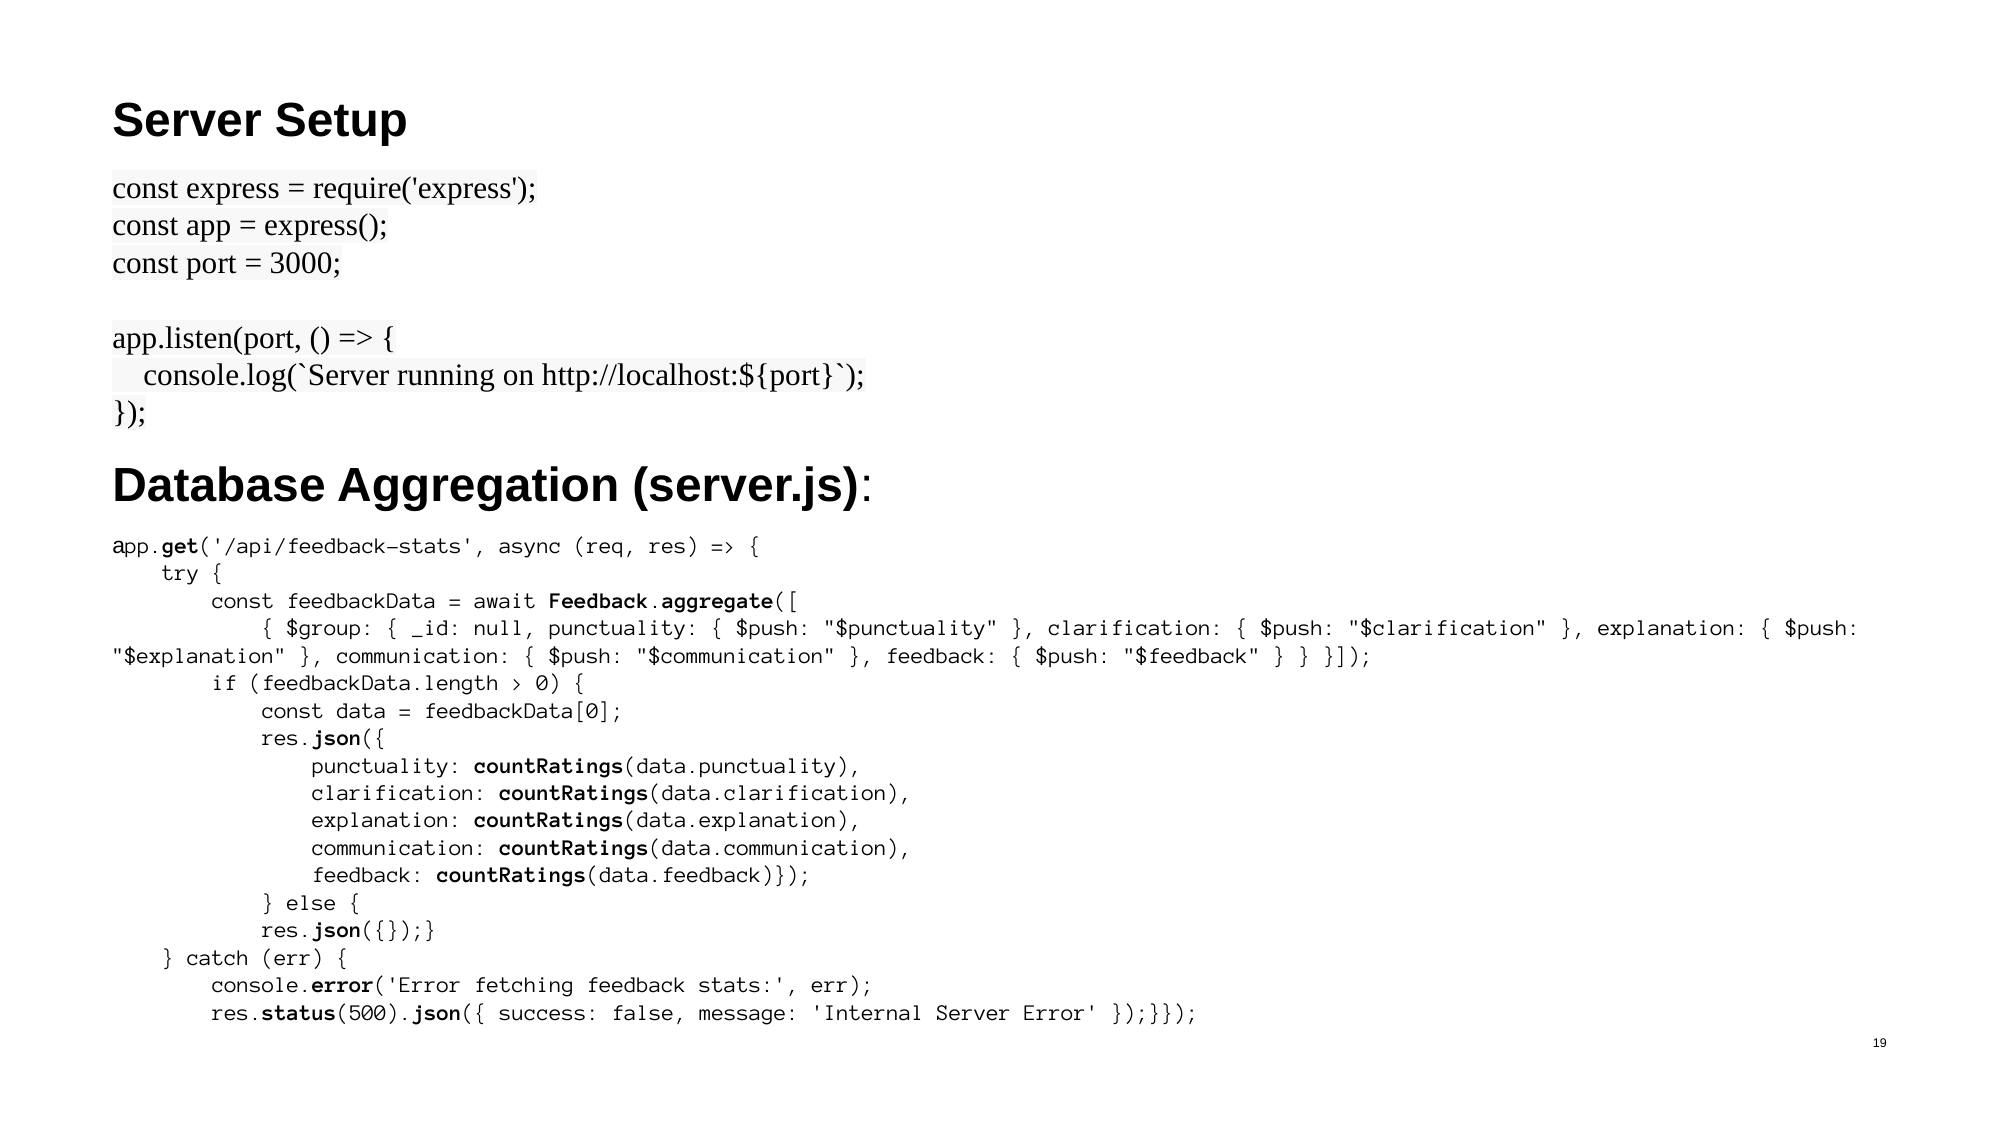

Server Setup
const express = require('express');
const app = express();
const port = 3000;

app.listen(port, () => {
    console.log(`Server running on http://localhost:${port}`);
});

Database Aggregation (server.js):
app.get('/api/feedback-stats', async (req, res) => {
    try {
        const feedbackData = await Feedback.aggregate([
            { $group: { _id: null, punctuality: { $push: "$punctuality" }, clarification: { $push: "$clarification" }, explanation: { $push: "$explanation" }, communication: { $push: "$communication" }, feedback: { $push: "$feedback" } } }]);
        if (feedbackData.length > 0) {
            const data = feedbackData[0];
            res.json({
                punctuality: countRatings(data.punctuality),
                clarification: countRatings(data.clarification),
                explanation: countRatings(data.explanation),
                communication: countRatings(data.communication),
                feedback: countRatings(data.feedback)});
            } else {
            res.json({});}
    } catch (err) {
        console.error('Error fetching feedback stats:', err);
        res.status(500).json({ success: false, message: 'Internal Server Error' });}});